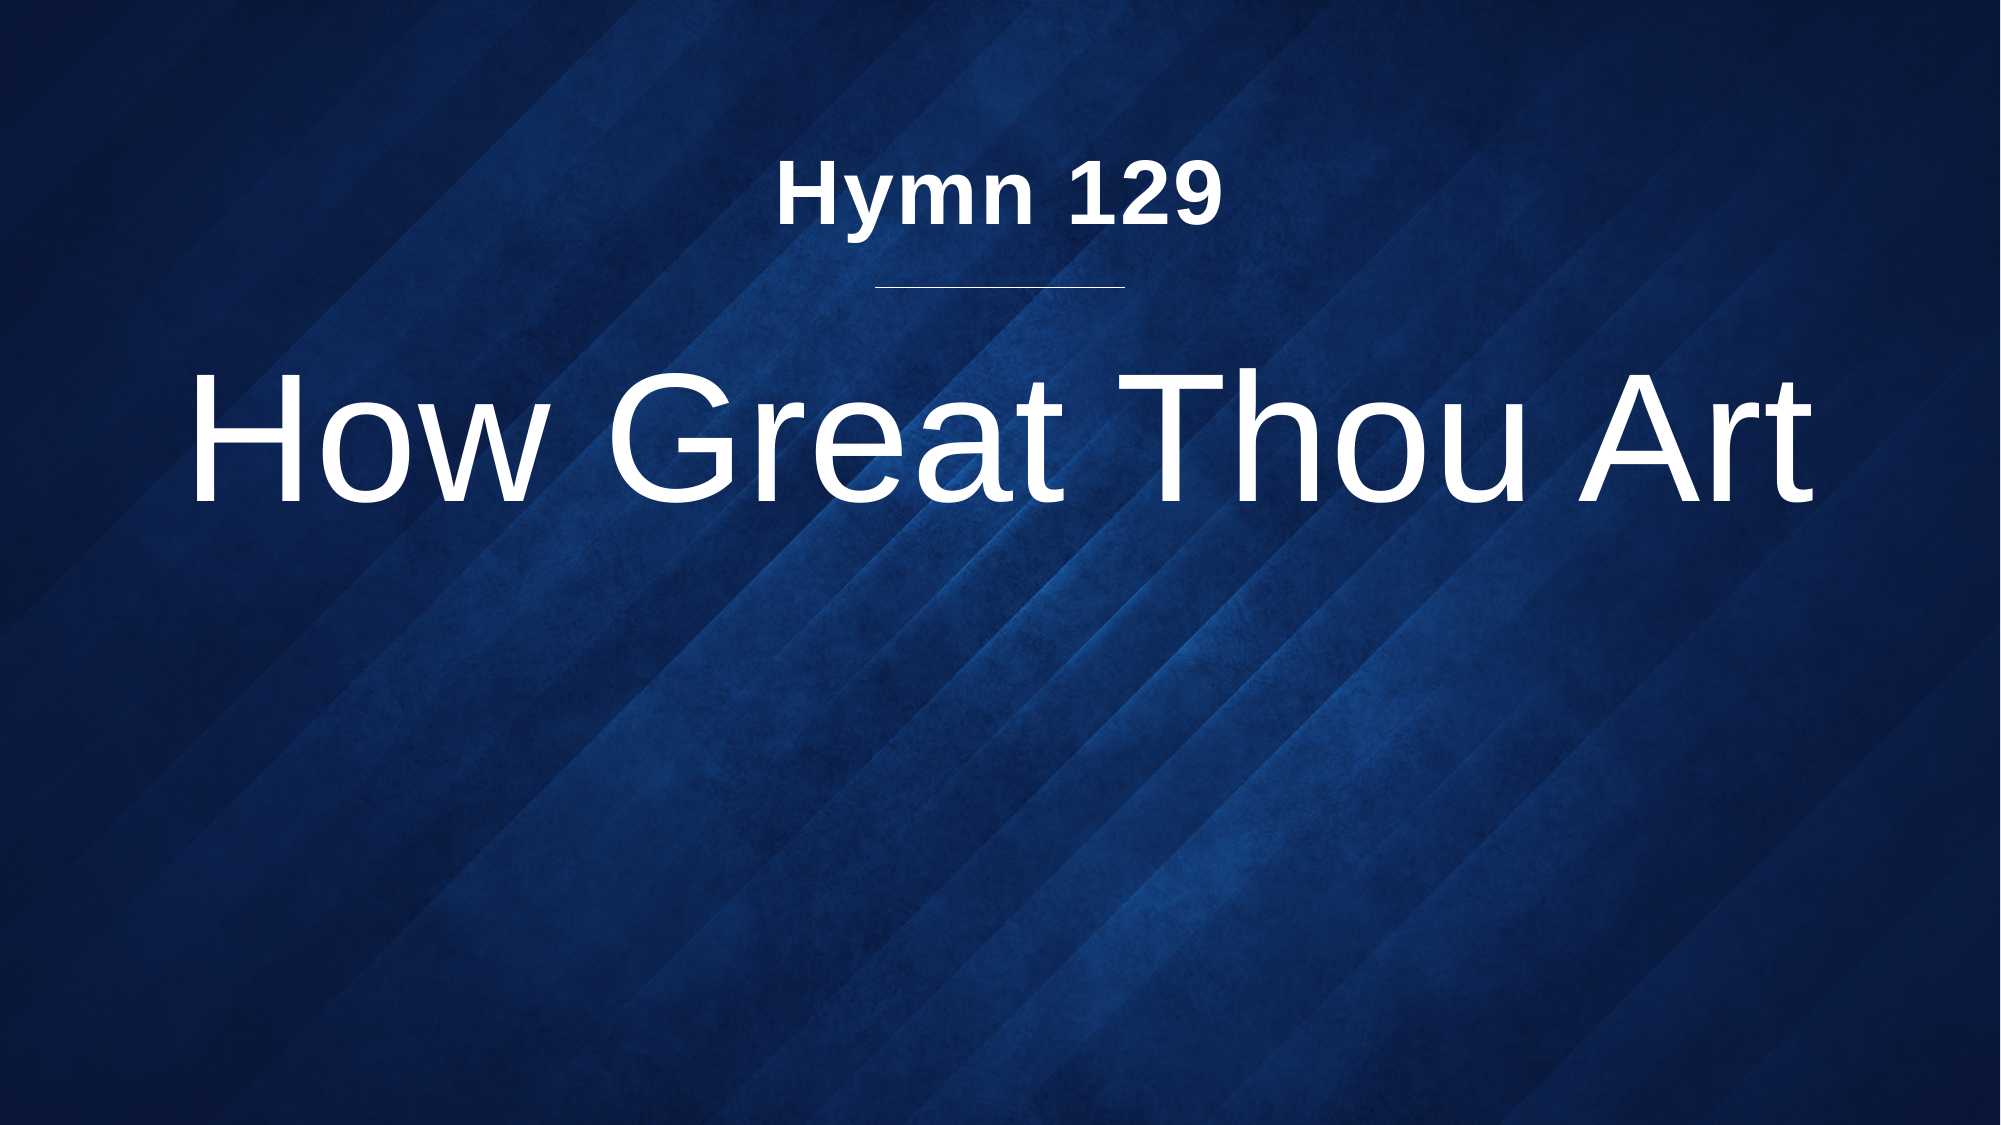

Hymn 129
# How Great Thou Art